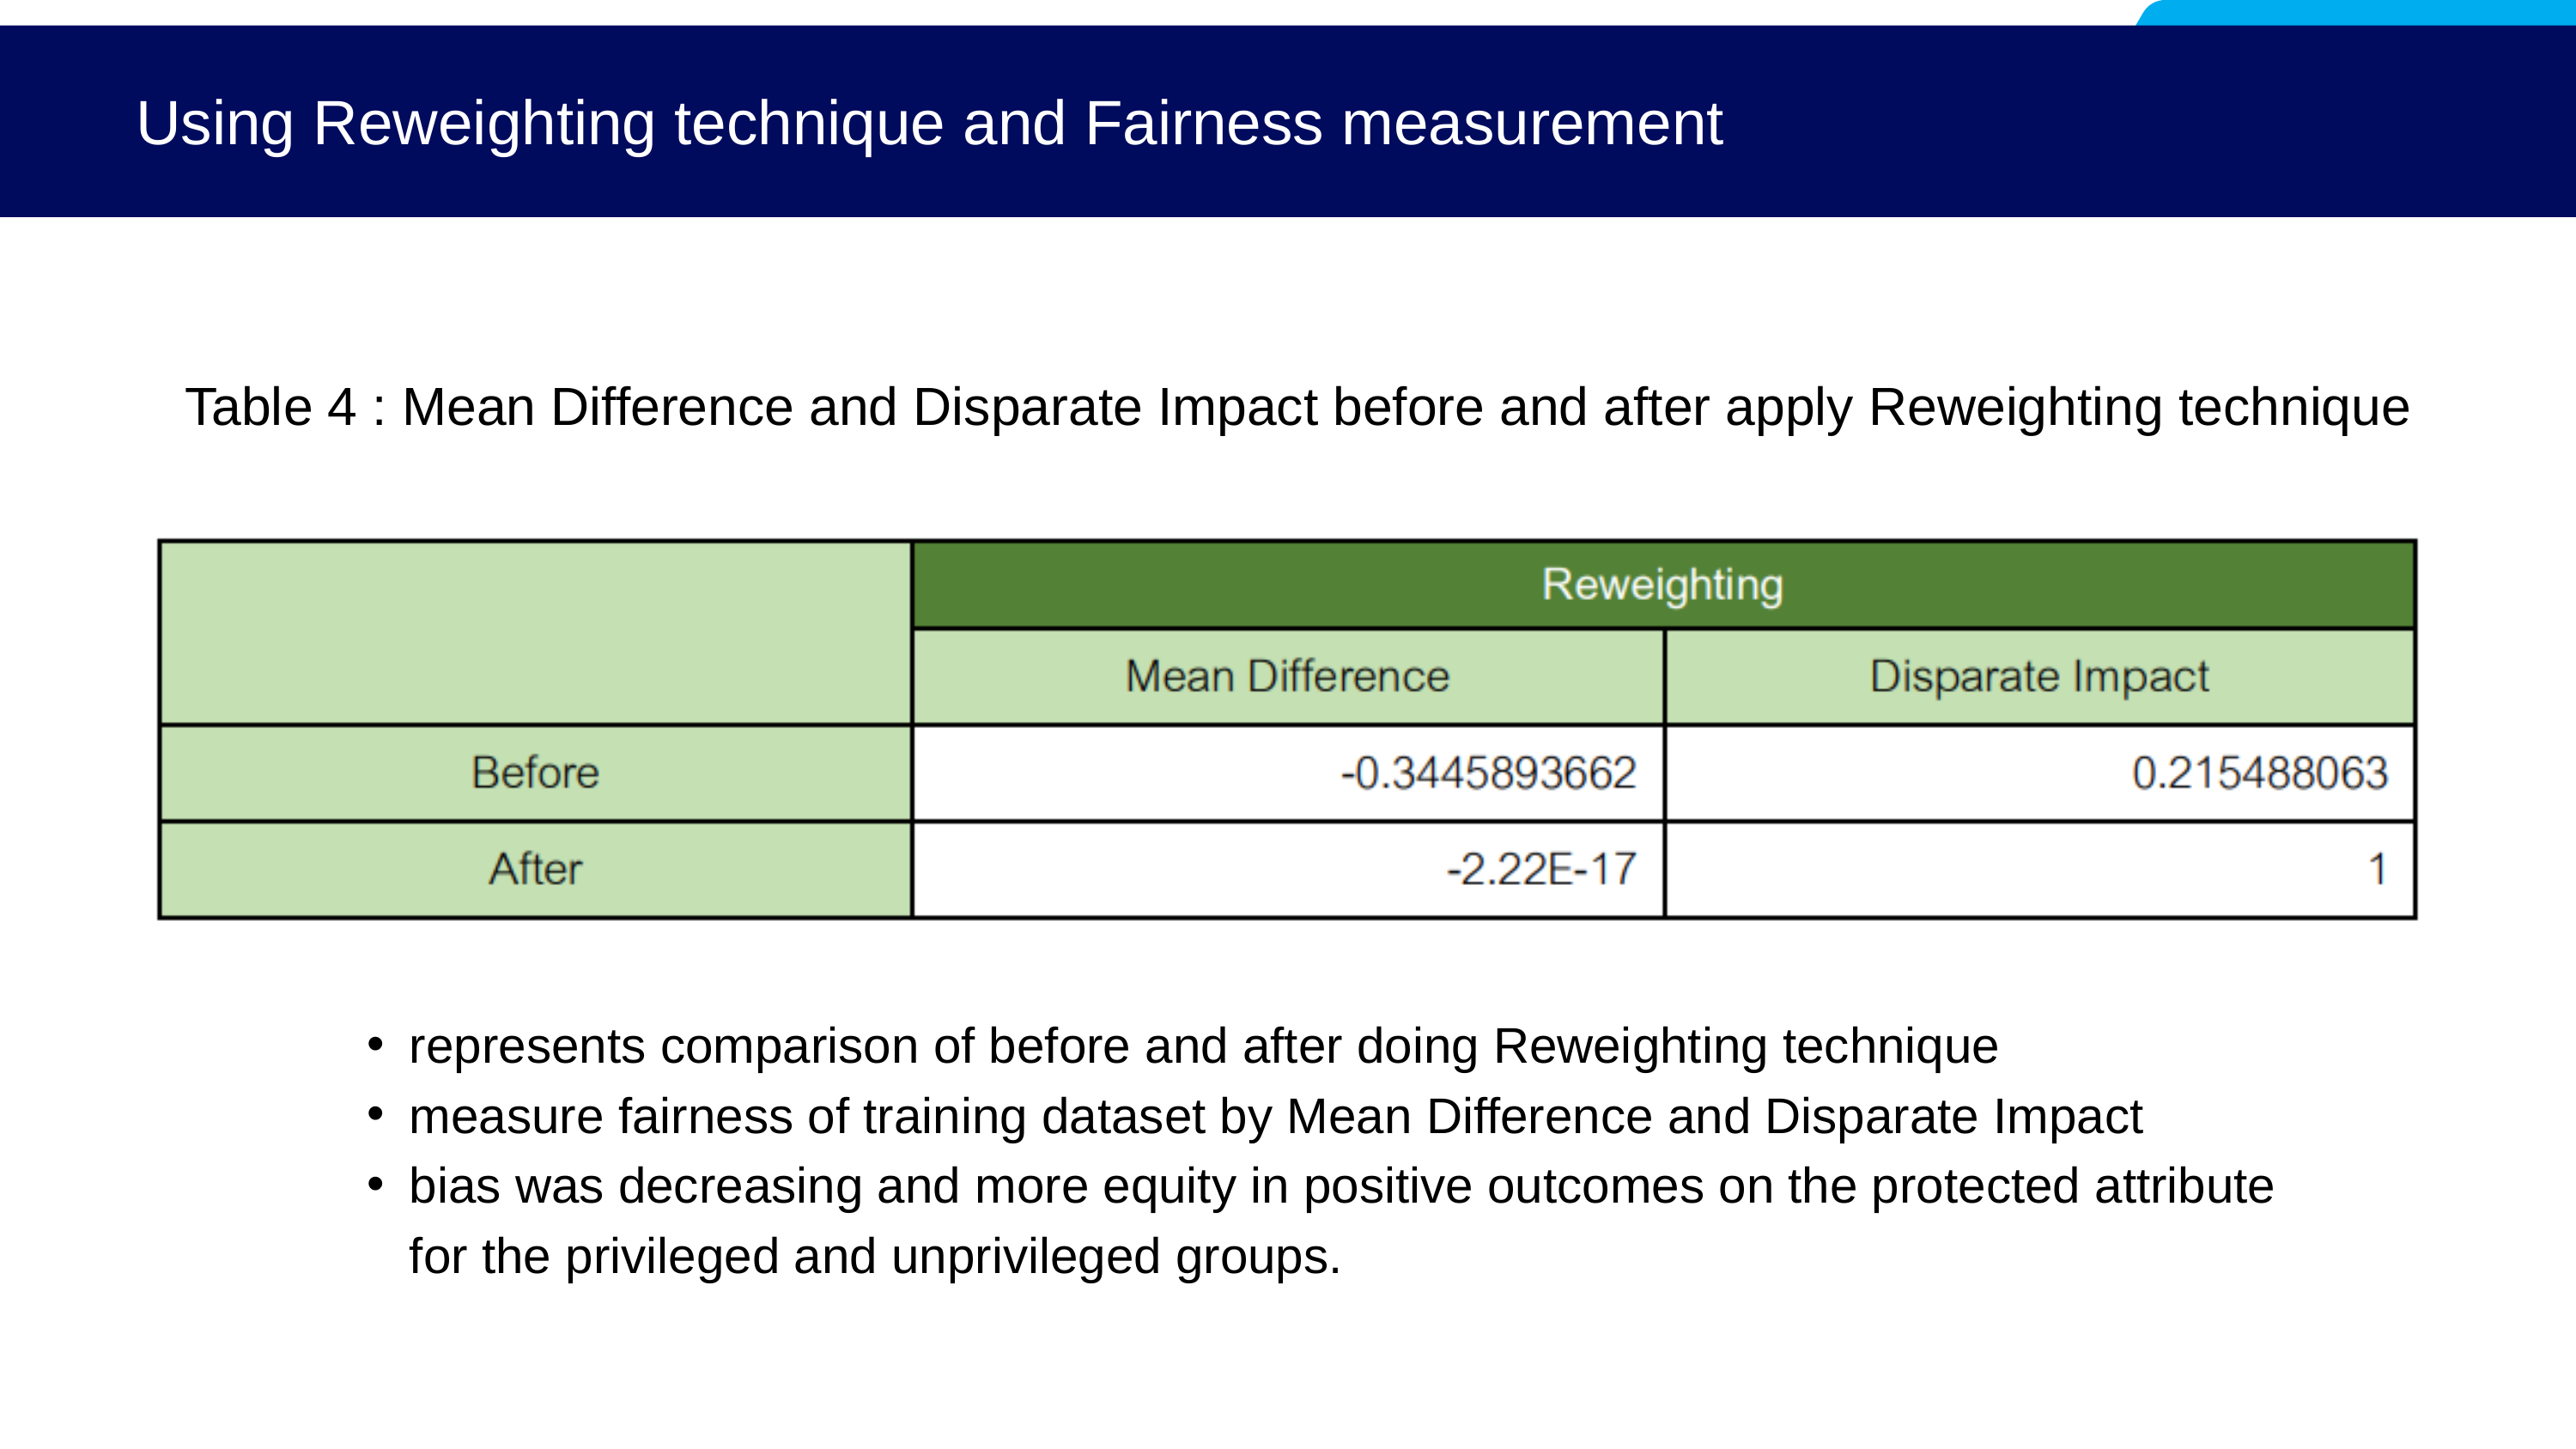

Using Reweighting technique and Fairness measurement
Table 4 : Mean Difference and Disparate Impact before and after apply Reweighting technique

represents comparison of before and after doing Reweighting technique
measure fairness of training dataset by Mean Difference and Disparate Impact
bias was decreasing and more equity in positive outcomes on the protected attribute for the privileged and unprivileged groups.